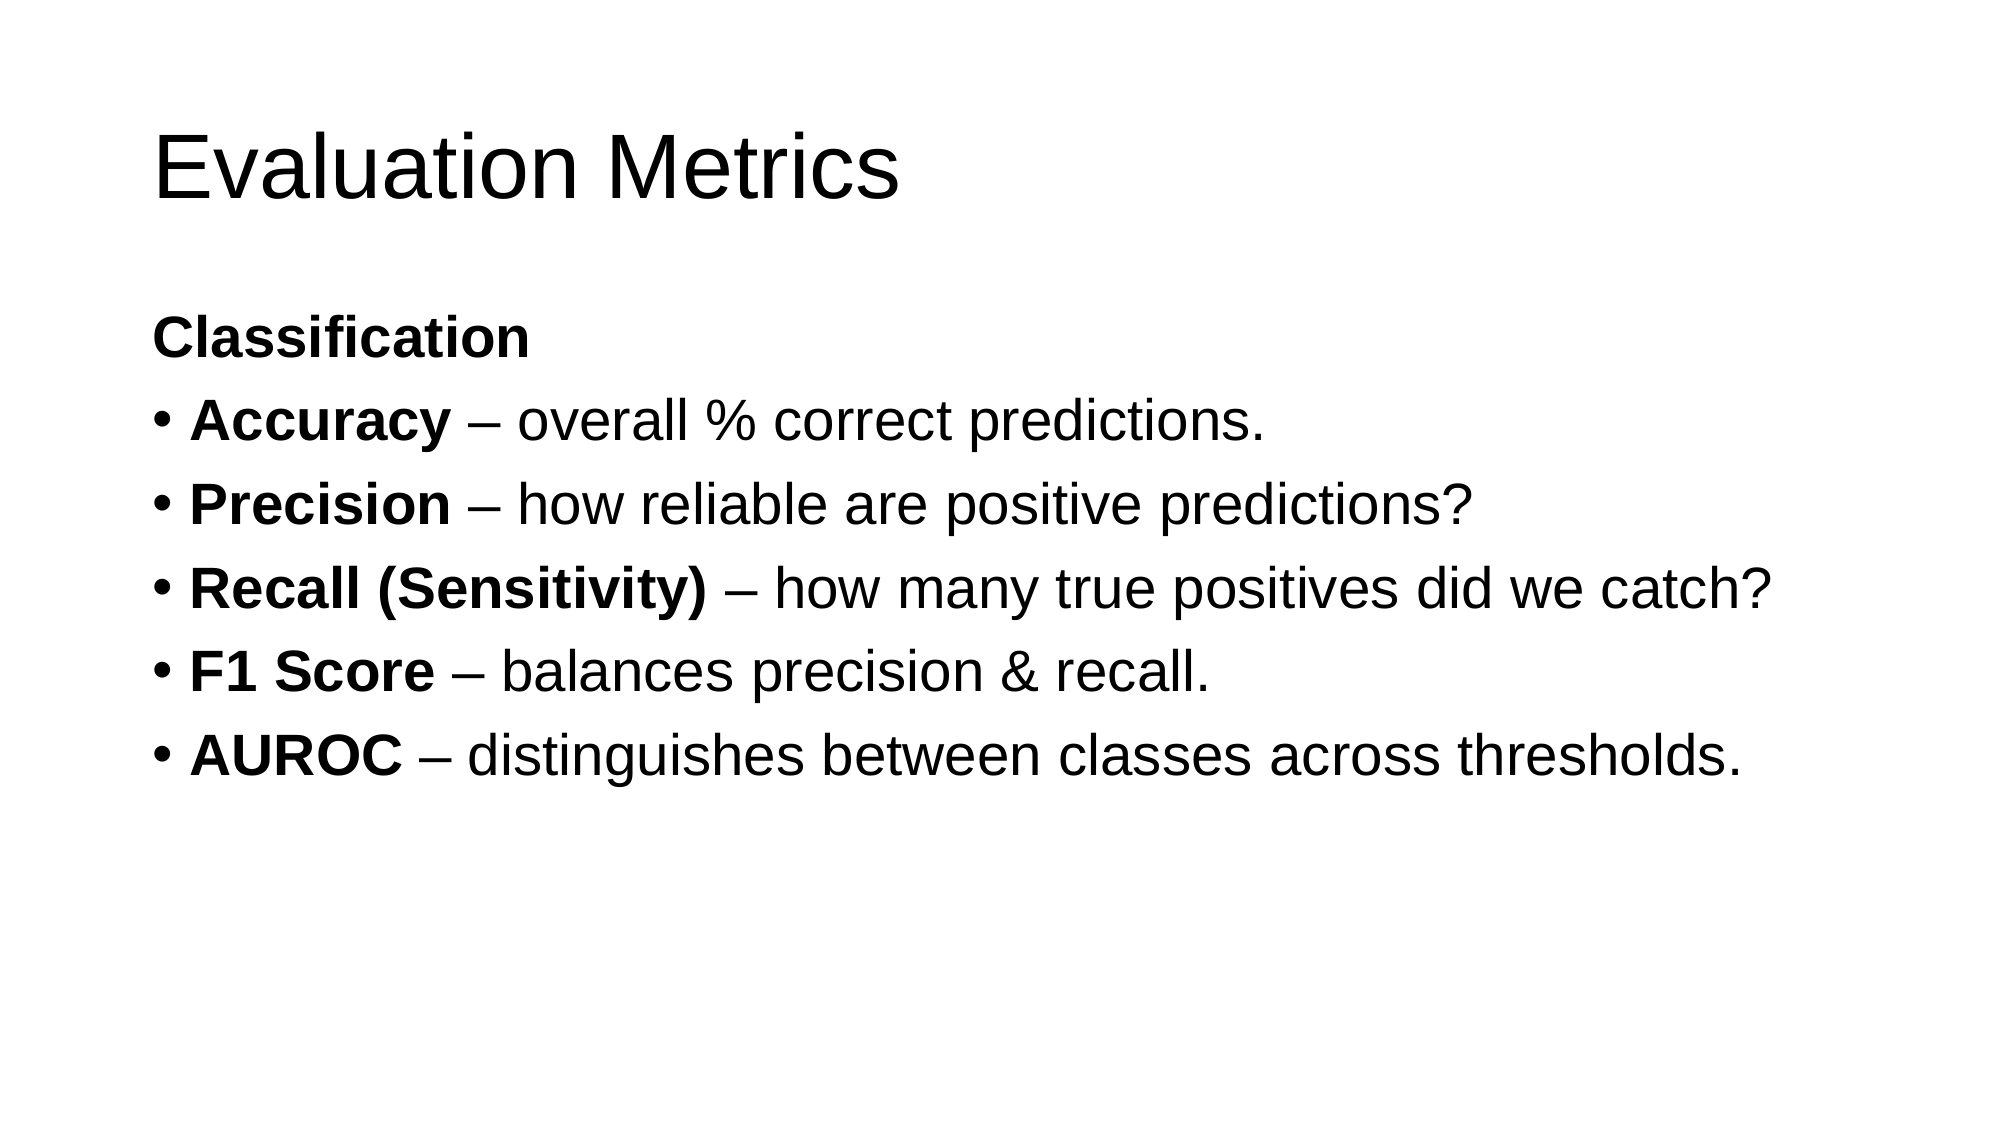

# Evaluation Metrics
Classification
Accuracy – overall % correct predictions.
Precision – how reliable are positive predictions?
Recall (Sensitivity) – how many true positives did we catch?
F1 Score – balances precision & recall.
AUROC – distinguishes between classes across thresholds.